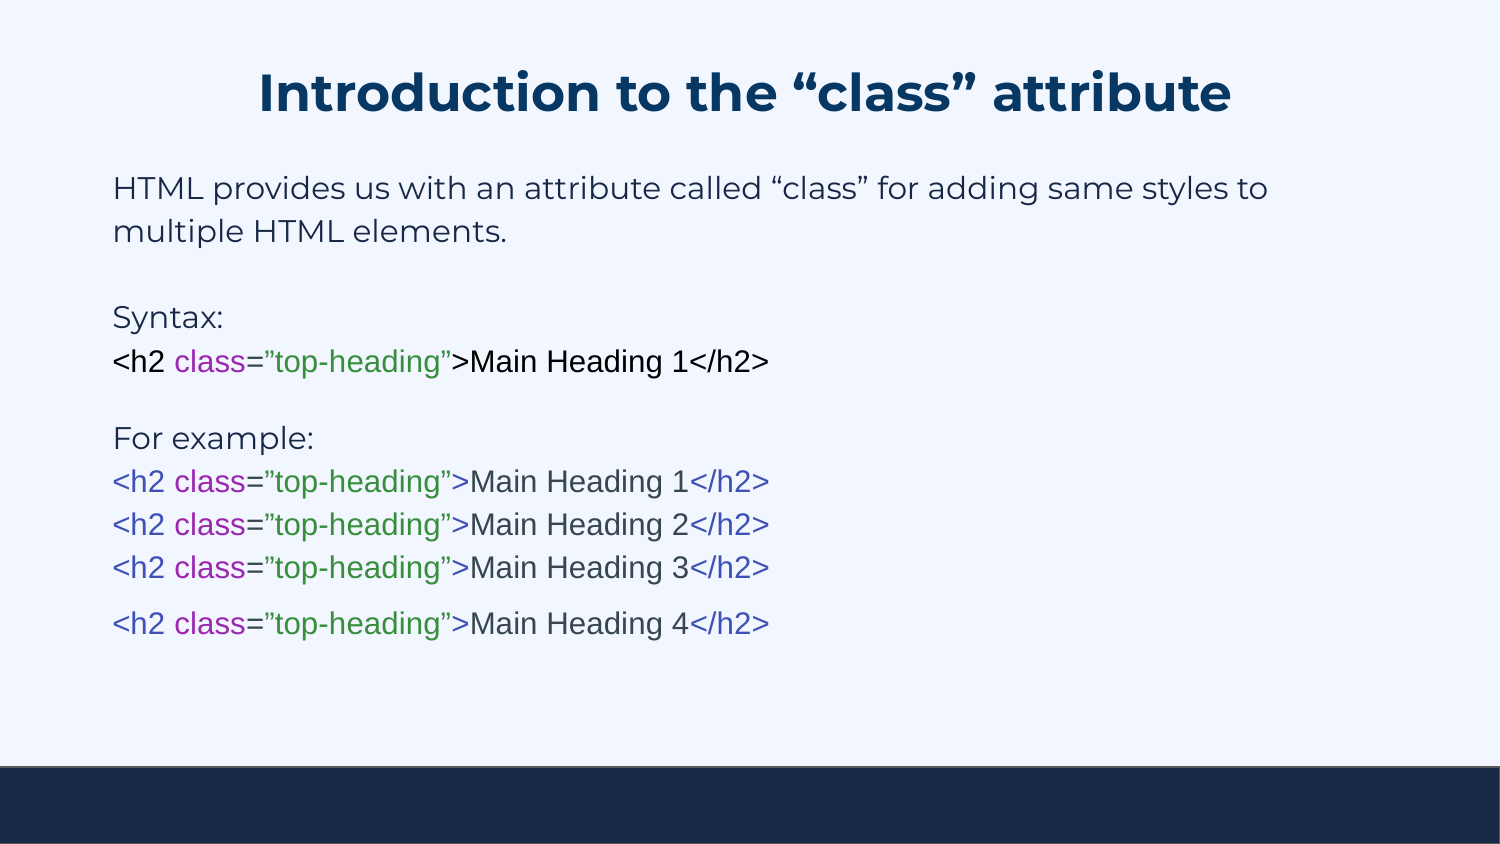

# Introduction to the “class” attribute
HTML provides us with an attribute called “class” for adding same styles to multiple HTML elements.

Syntax:
<h2 class=”top-heading”>Main Heading 1</h2>

For example:
<h2 class=”top-heading”>Main Heading 1</h2>
<h2 class=”top-heading”>Main Heading 2</h2>
<h2 class=”top-heading”>Main Heading 3</h2>
<h2 class=”top-heading”>Main Heading 4</h2>